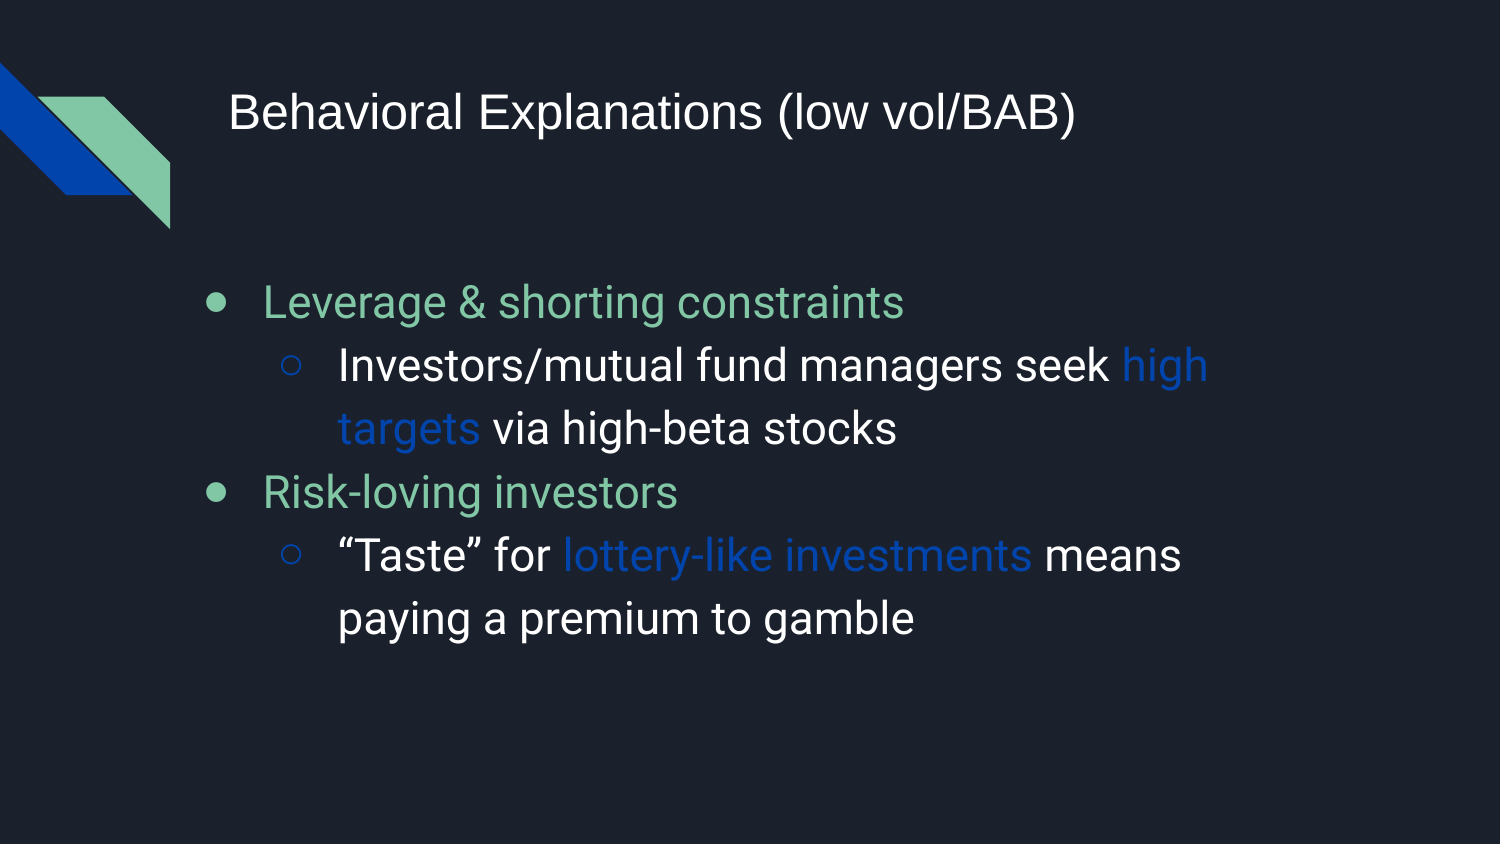

# Behavioral Explanations (low vol/BAB)
Leverage & shorting constraints
Investors/mutual fund managers seek high targets via high-beta stocks
Risk-loving investors
“Taste” for lottery-like investments means paying a premium to gamble